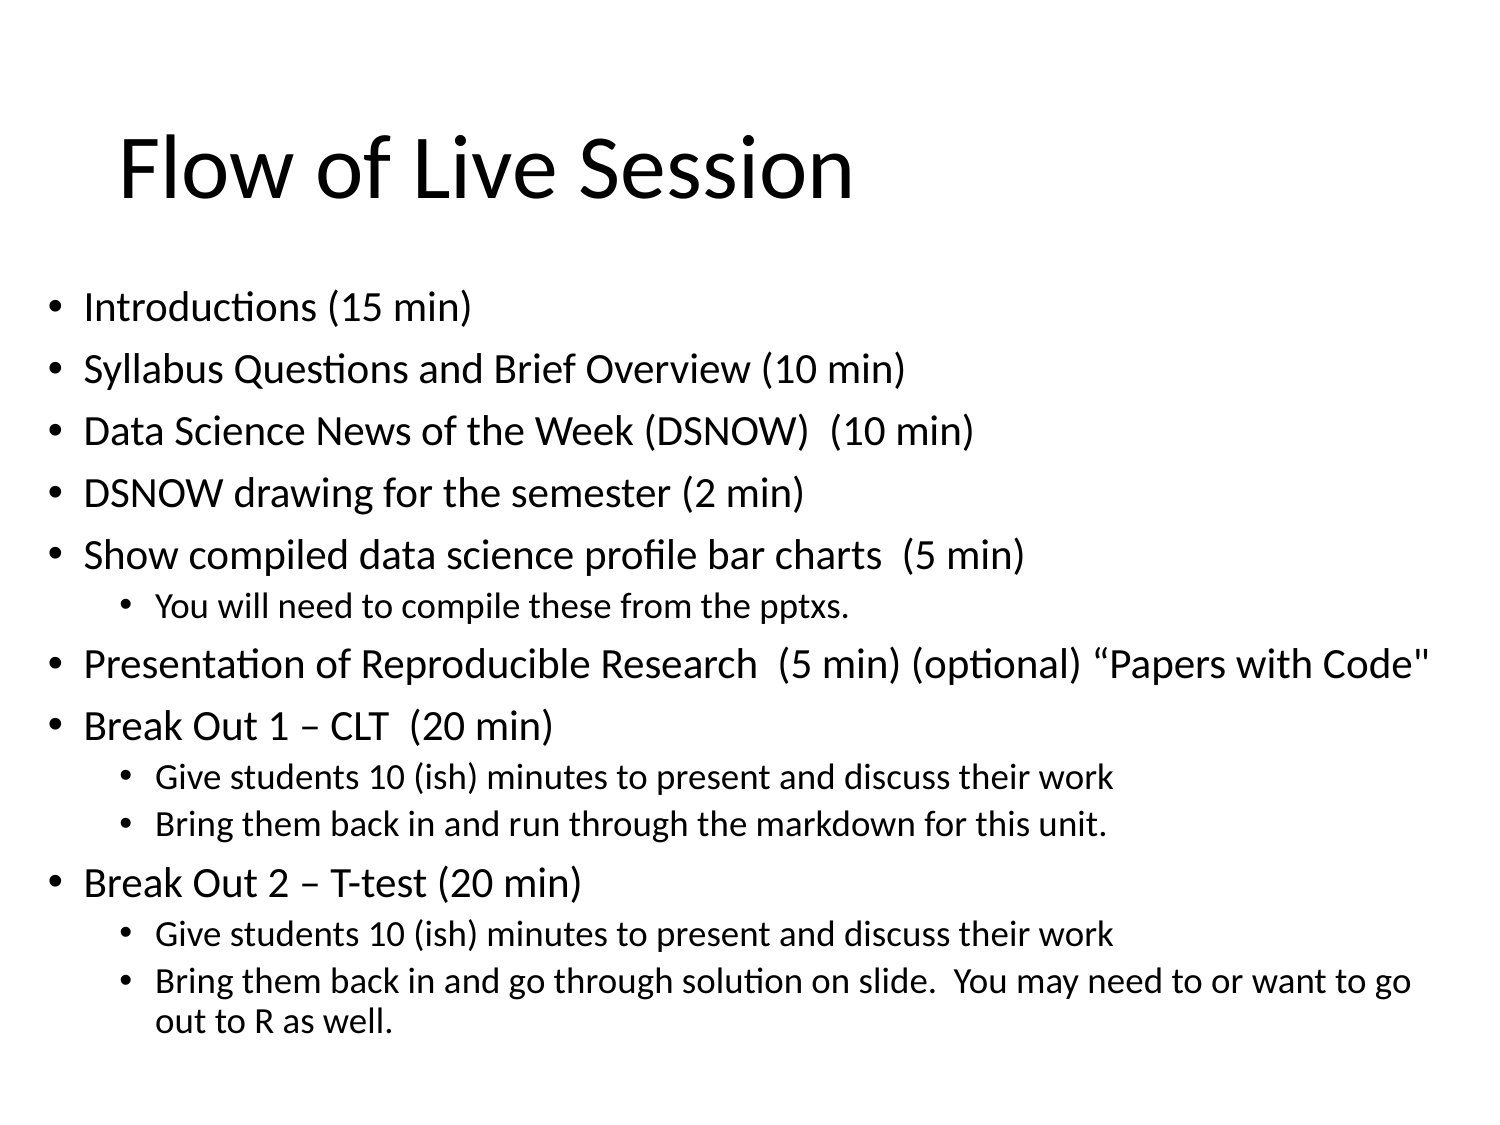

# Flow of Live Session
Introductions (15 min)
Syllabus Questions and Brief Overview (10 min)
Data Science News of the Week (DSNOW)  (10 min)
DSNOW drawing for the semester (2 min)
Show compiled data science profile bar charts  (5 min)
You will need to compile these from the pptxs.
Presentation of Reproducible Research  (5 min) (optional) “Papers with Code"
Break Out 1 – CLT  (20 min)
Give students 10 (ish) minutes to present and discuss their work
Bring them back in and run through the markdown for this unit.
Break Out 2 – T-test (20 min)
Give students 10 (ish) minutes to present and discuss their work
Bring them back in and go through solution on slide.  You may need to or want to go out to R as well.